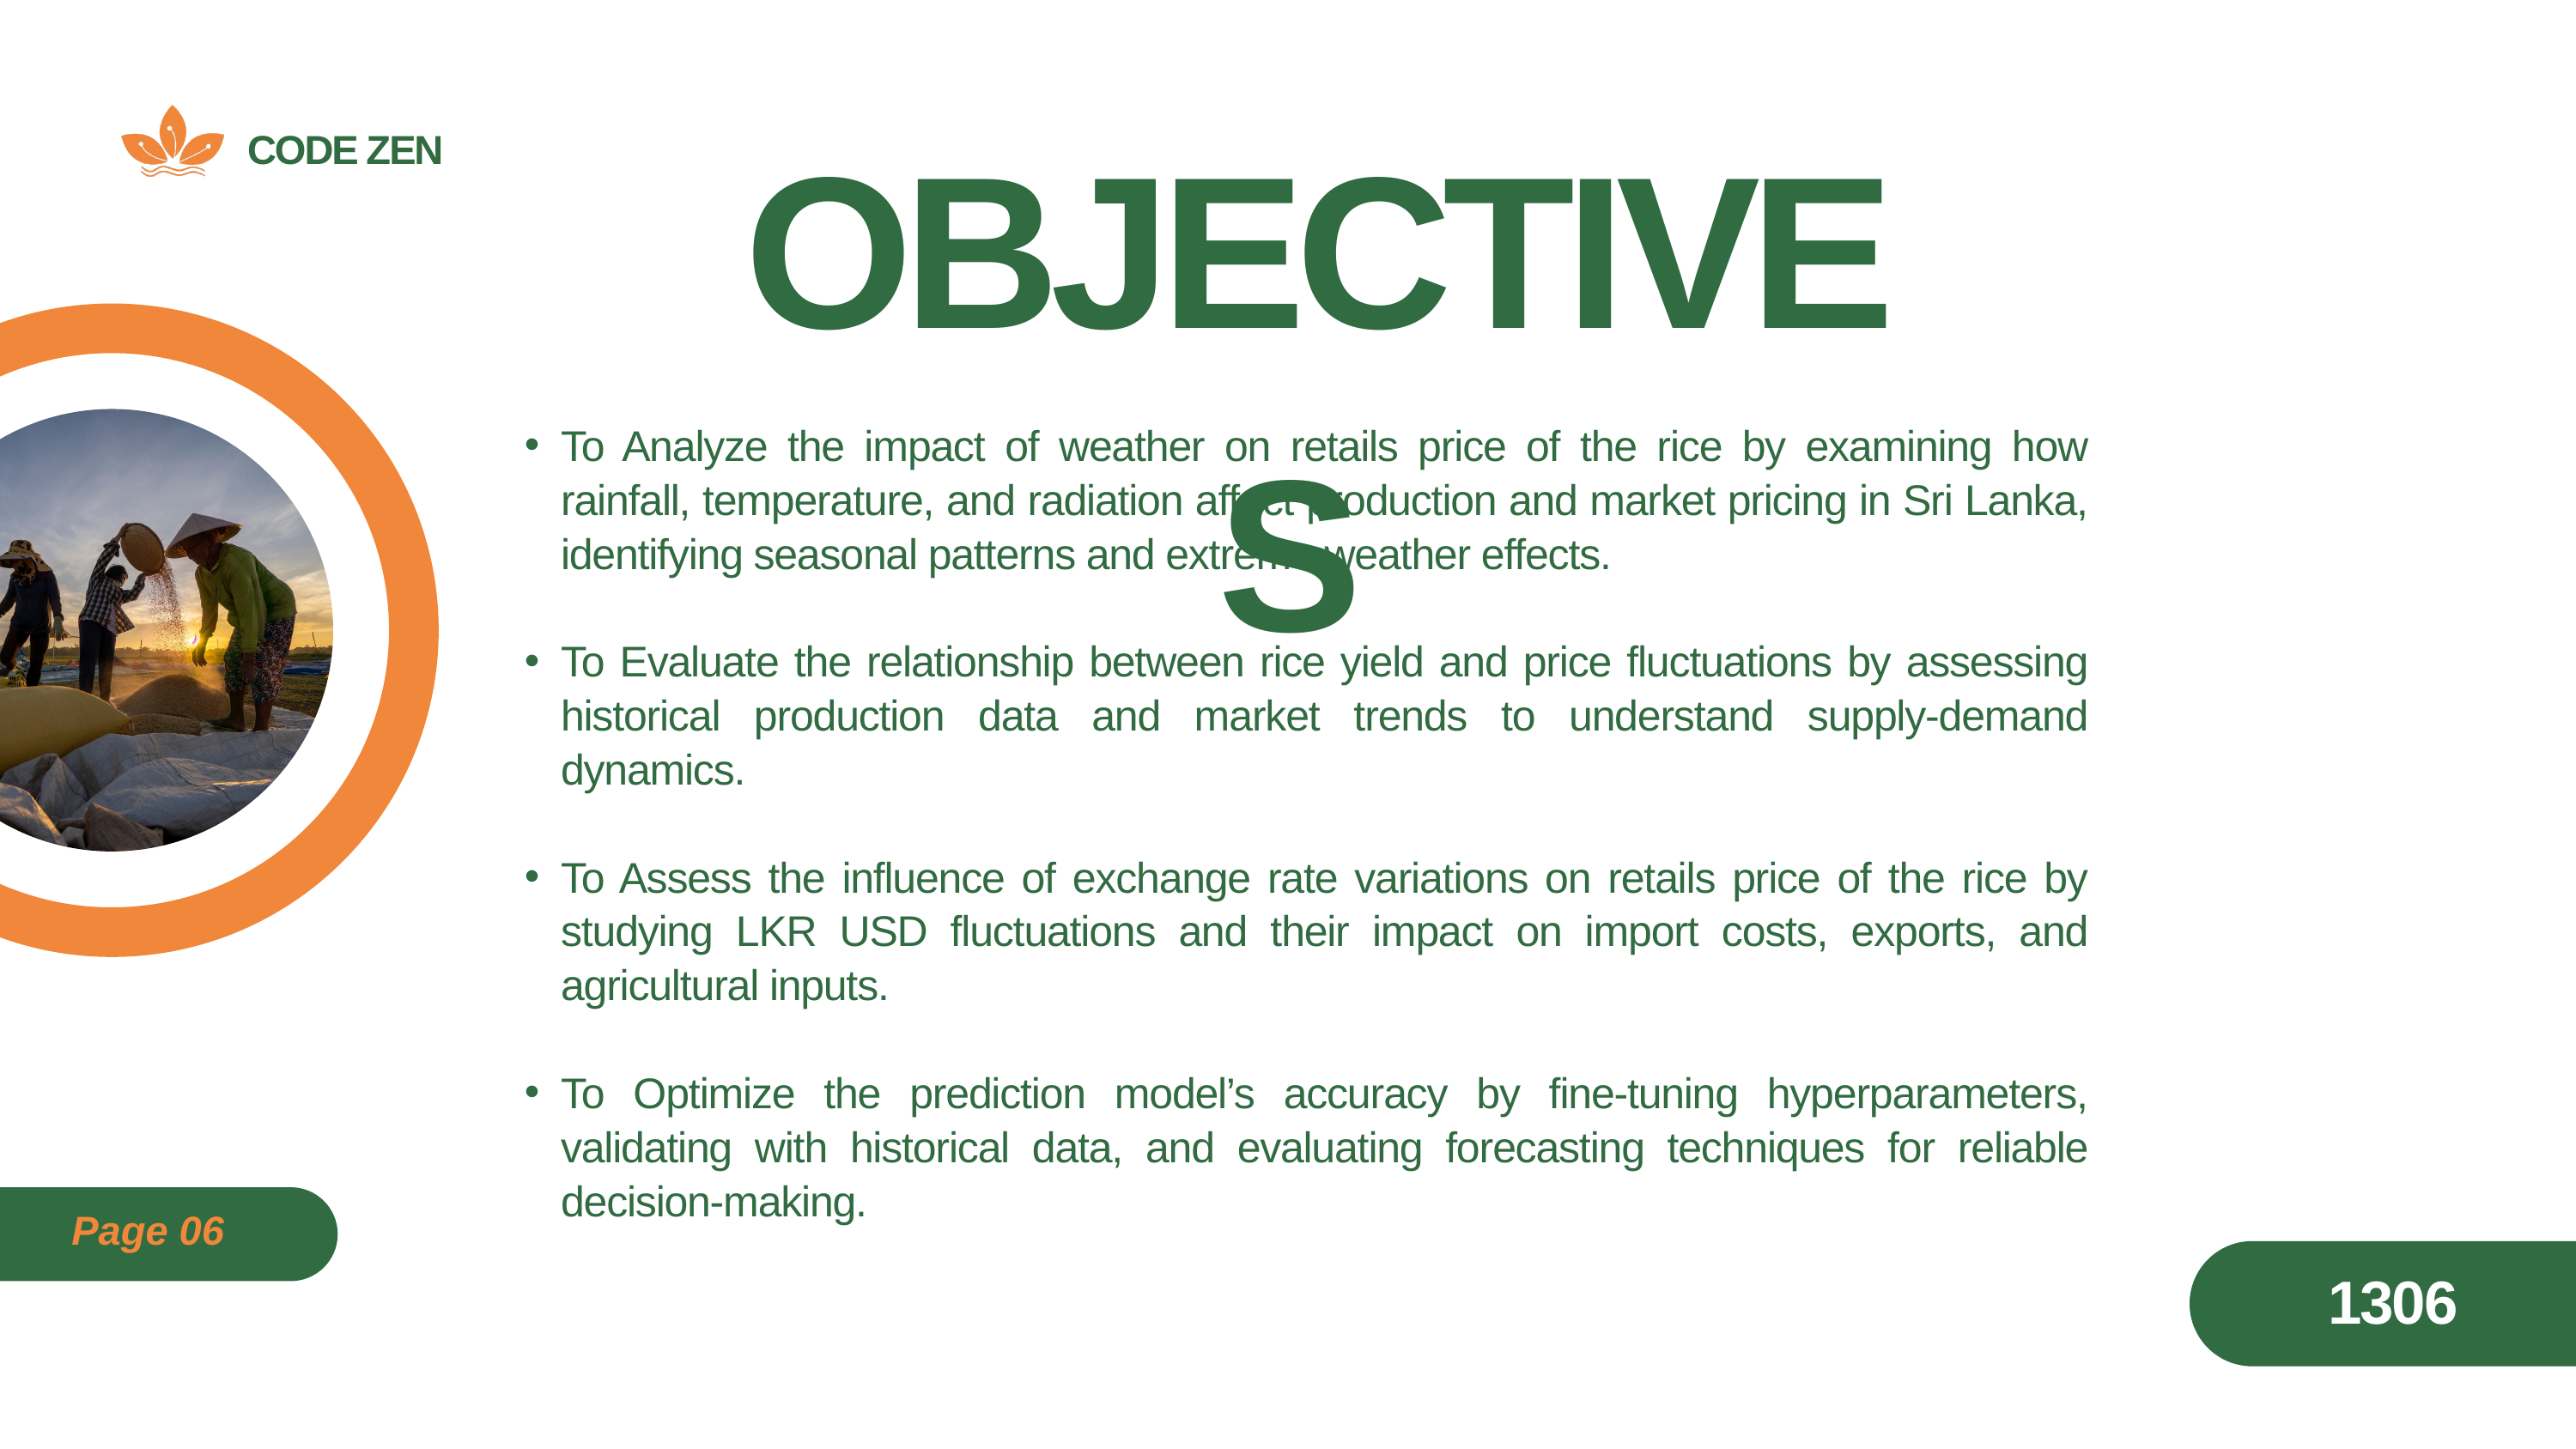

OBJECTIVES

CODE ZEN

To Analyze the impact of weather on retails price of the rice by examining how rainfall, temperature, and radiation affect production and market pricing in Sri Lanka, identifying seasonal patterns and extreme weather effects.

To Evaluate the relationship between rice yield and price fluctuations by assessing historical production data and market trends to understand supply-demand dynamics.

To Assess the influence of exchange rate variations on retails price of the rice by studying LKR USD fluctuations and their impact on import costs, exports, and agricultural inputs.

To Optimize the prediction model’s accuracy by fine-tuning hyperparameters, validating with historical data, and evaluating forecasting techniques for reliable decision-making.
Page 06

1306